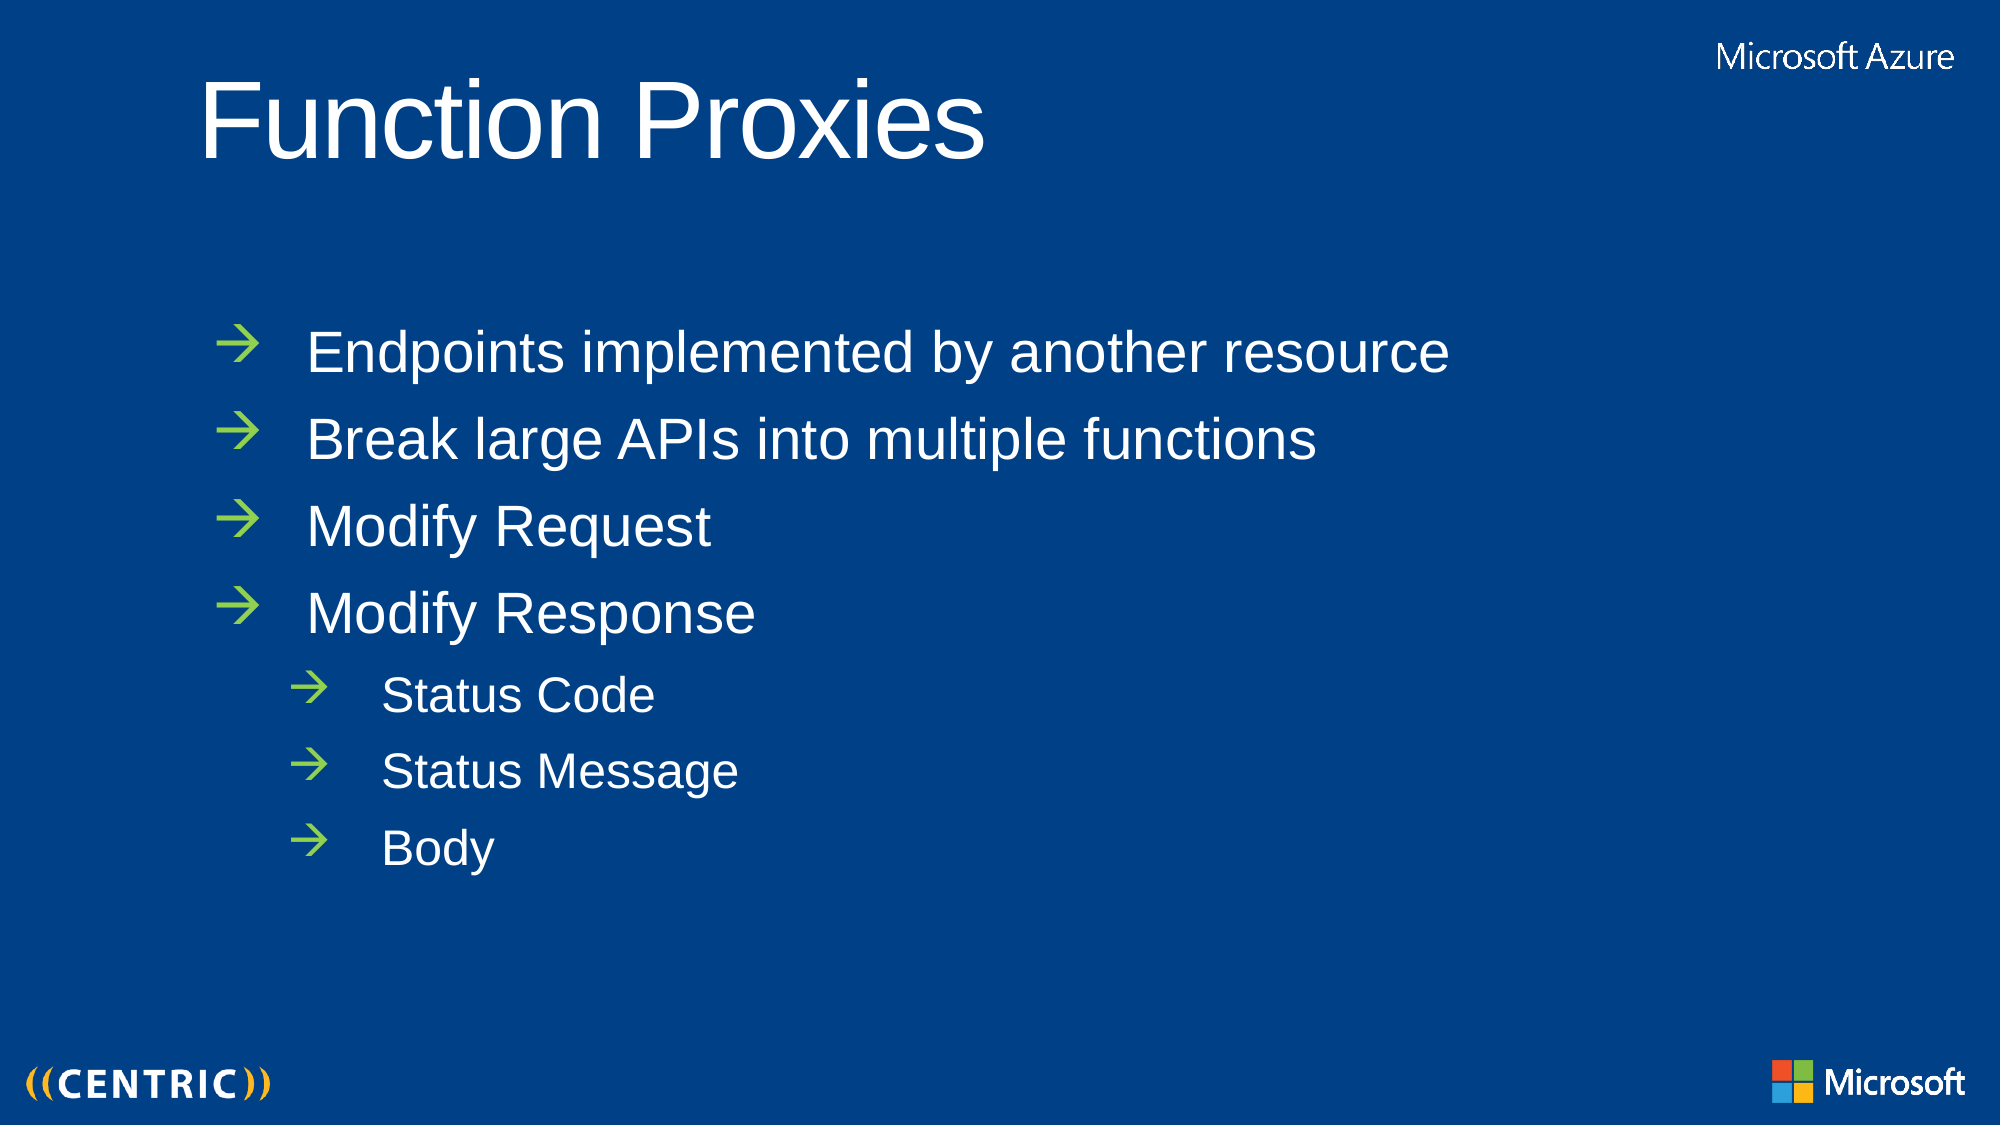

Function Proxies
Endpoints implemented by another resource
Break large APIs into multiple functions
Modify Request
Modify Response
Status Code
Status Message
Body